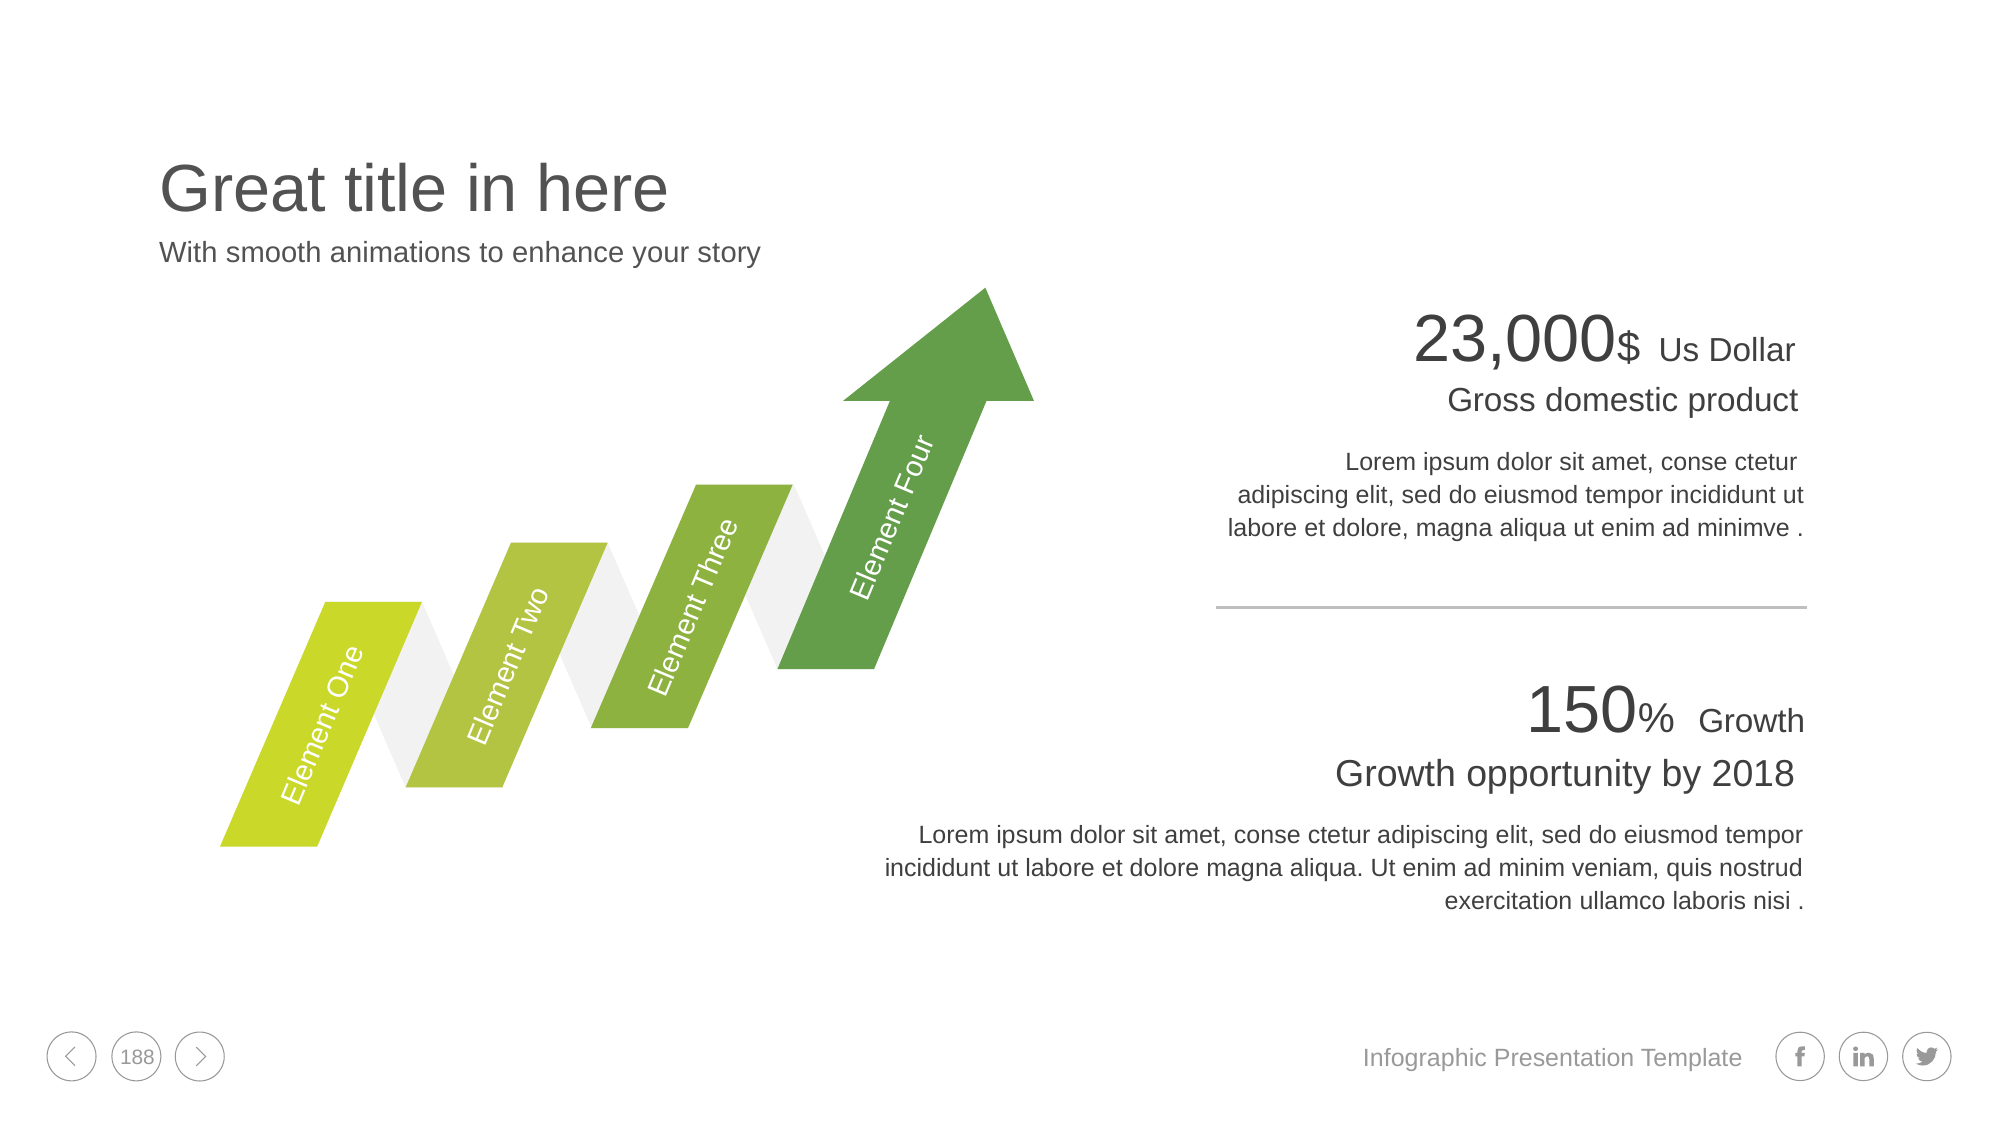

Great title in here
With smooth animations to enhance your story

Element Four

Element Three

Element Two
Element One
23,000$ Us Dollar
Gross domestic product
Lorem ipsum dolor sit amet, conse ctetur
adipiscing elit, sed do eiusmod tempor incididunt ut labore et dolore, magna aliqua ut enim ad minimve .
150% Growth
Growth opportunity by 2018
Lorem ipsum dolor sit amet, conse ctetur adipiscing elit, sed do eiusmod tempor incididunt ut labore et dolore magna aliqua. Ut enim ad minim veniam, quis nostrud exercitation ullamco laboris nisi .
188